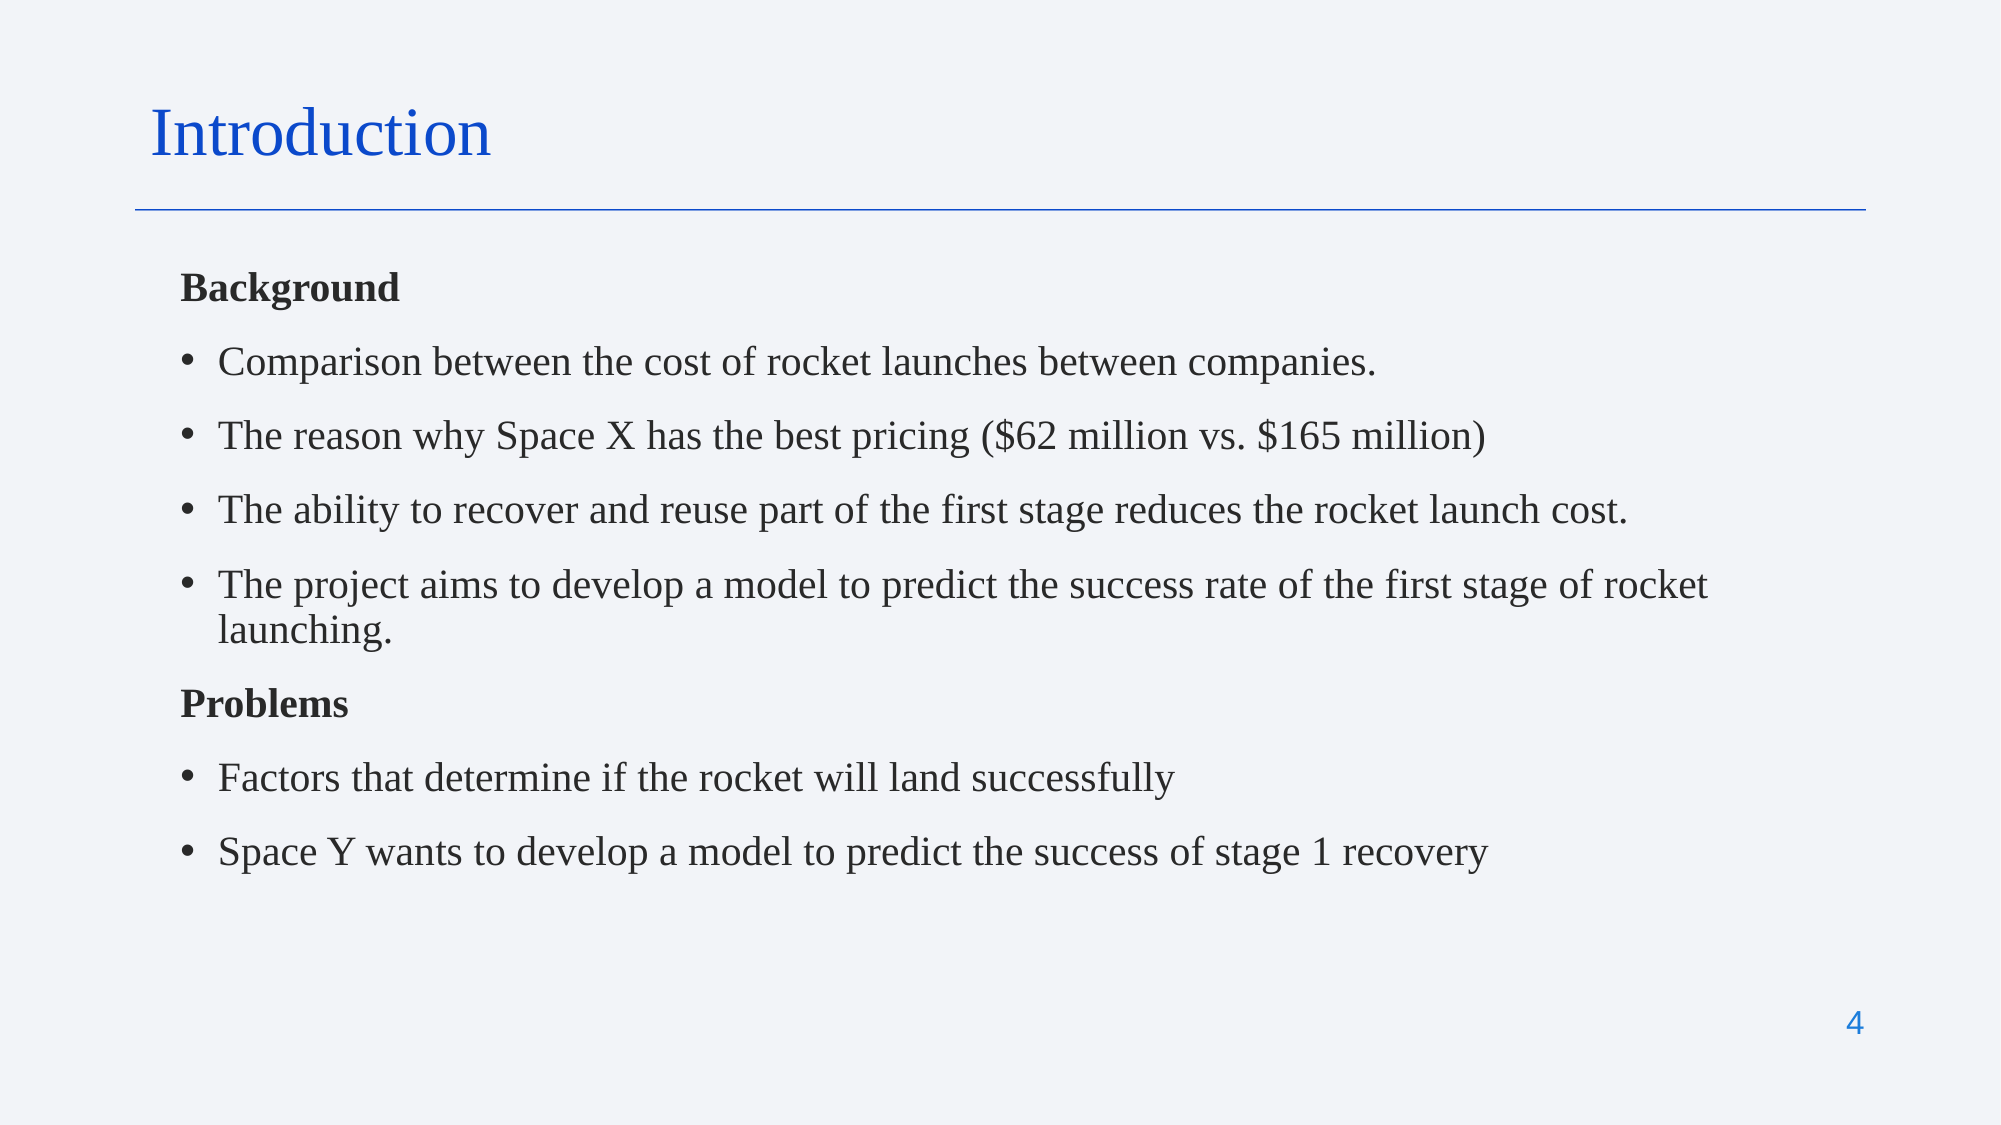

Introduction
Background
Comparison between the cost of rocket launches between companies.
The reason why Space X has the best pricing ($62 million vs. $165 million)
The ability to recover and reuse part of the first stage reduces the rocket launch cost.
The project aims to develop a model to predict the success rate of the first stage of rocket launching.
Problems
Factors that determine if the rocket will land successfully
Space Y wants to develop a model to predict the success of stage 1 recovery

4